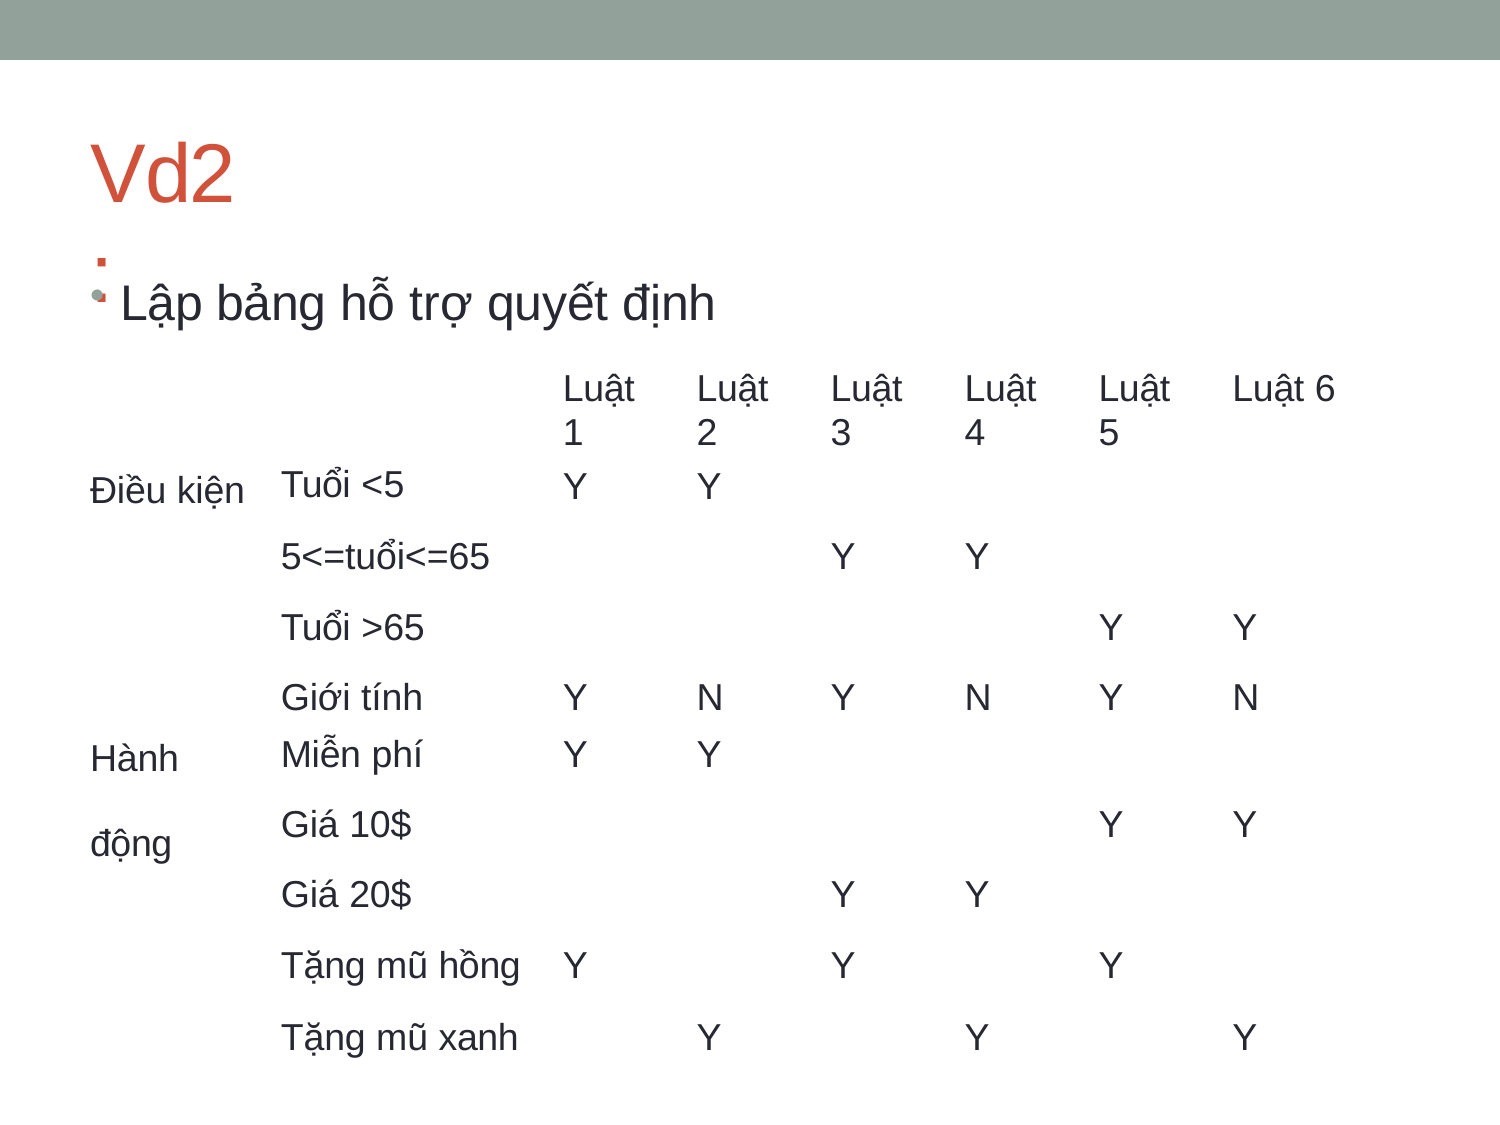

# Vd2:
Lập bảng hỗ trợ quyết định
|  | Luật | Luật | Luật | Luật | Luật | Luật 6 |
| --- | --- | --- | --- | --- | --- | --- |
| Tuổi <5 | 1 Y | 2 Y | 3 | 4 | 5 |  |
| 5<=tuổi<=65 |  |  | Y | Y |  |  |
| Tuổi >65 |  |  |  |  | Y | Y |
| Giới tính | Y | N | Y | N | Y | N |
| Miễn phí | Y | Y |  |  |  |  |
| Giá 10$ |  |  |  |  | Y | Y |
| Giá 20$ |  |  | Y | Y |  |  |
| Tặng mũ hồng | Y |  | Y |  | Y |  |
| Tặng mũ xanh |  | Y |  | Y |  | Y |
Điều kiện
Hành  động